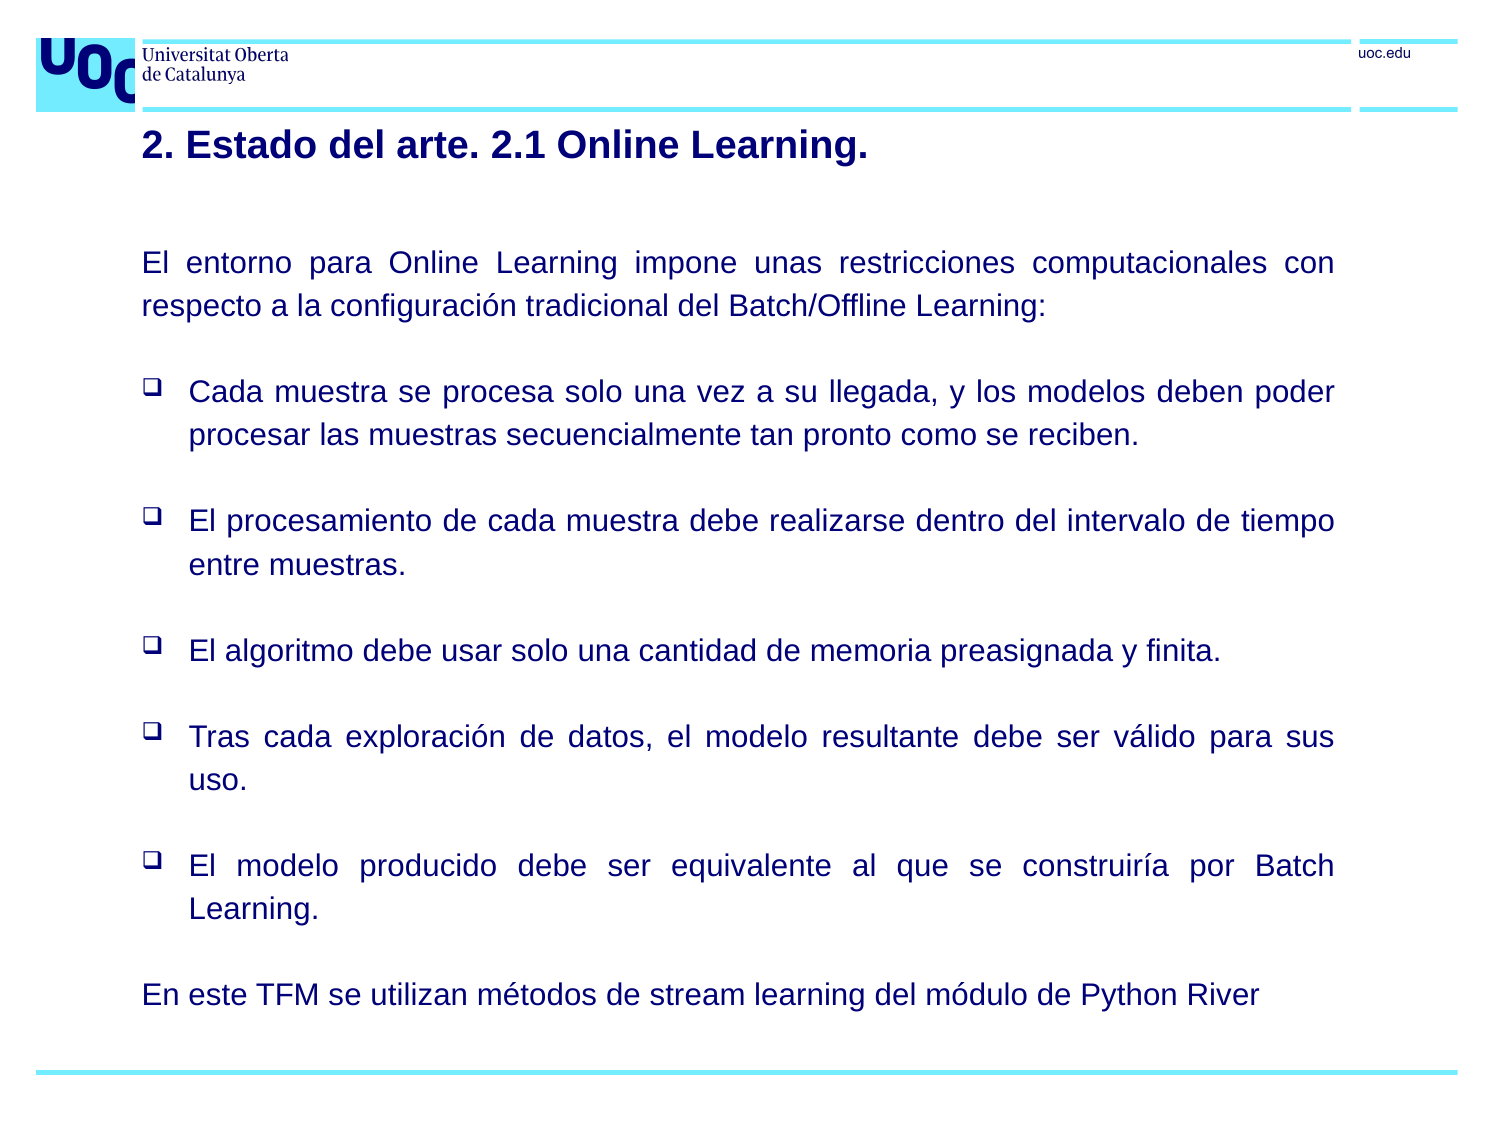

# 2. Estado del arte. 2.1 Online Learning.

El entorno para Online Learning impone unas restricciones computacionales con respecto a la configuración tradicional del Batch/Offline Learning:

Cada muestra se procesa solo una vez a su llegada, y los modelos deben poder procesar las muestras secuencialmente tan pronto como se reciben.

El procesamiento de cada muestra debe realizarse dentro del intervalo de tiempo entre muestras.

El algoritmo debe usar solo una cantidad de memoria preasignada y finita.

Tras cada exploración de datos, el modelo resultante debe ser válido para sus uso.

El modelo producido debe ser equivalente al que se construiría por Batch Learning.

En este TFM se utilizan métodos de stream learning del módulo de Python River